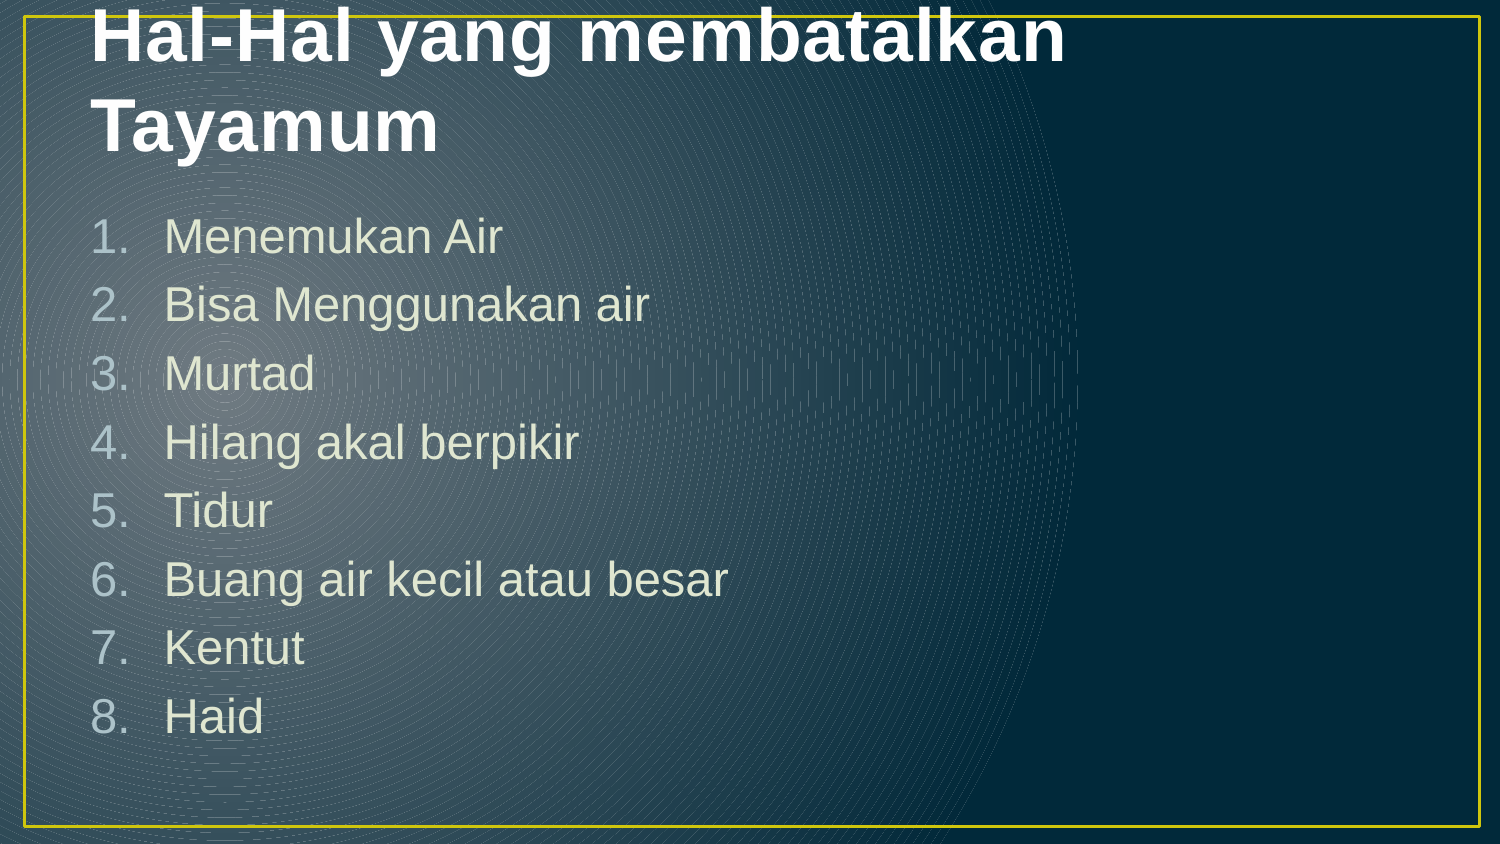

# Hal-Hal yang membatalkan Tayamum
Menemukan Air
Bisa Menggunakan air
Murtad
Hilang akal berpikir
Tidur
Buang air kecil atau besar
Kentut
Haid